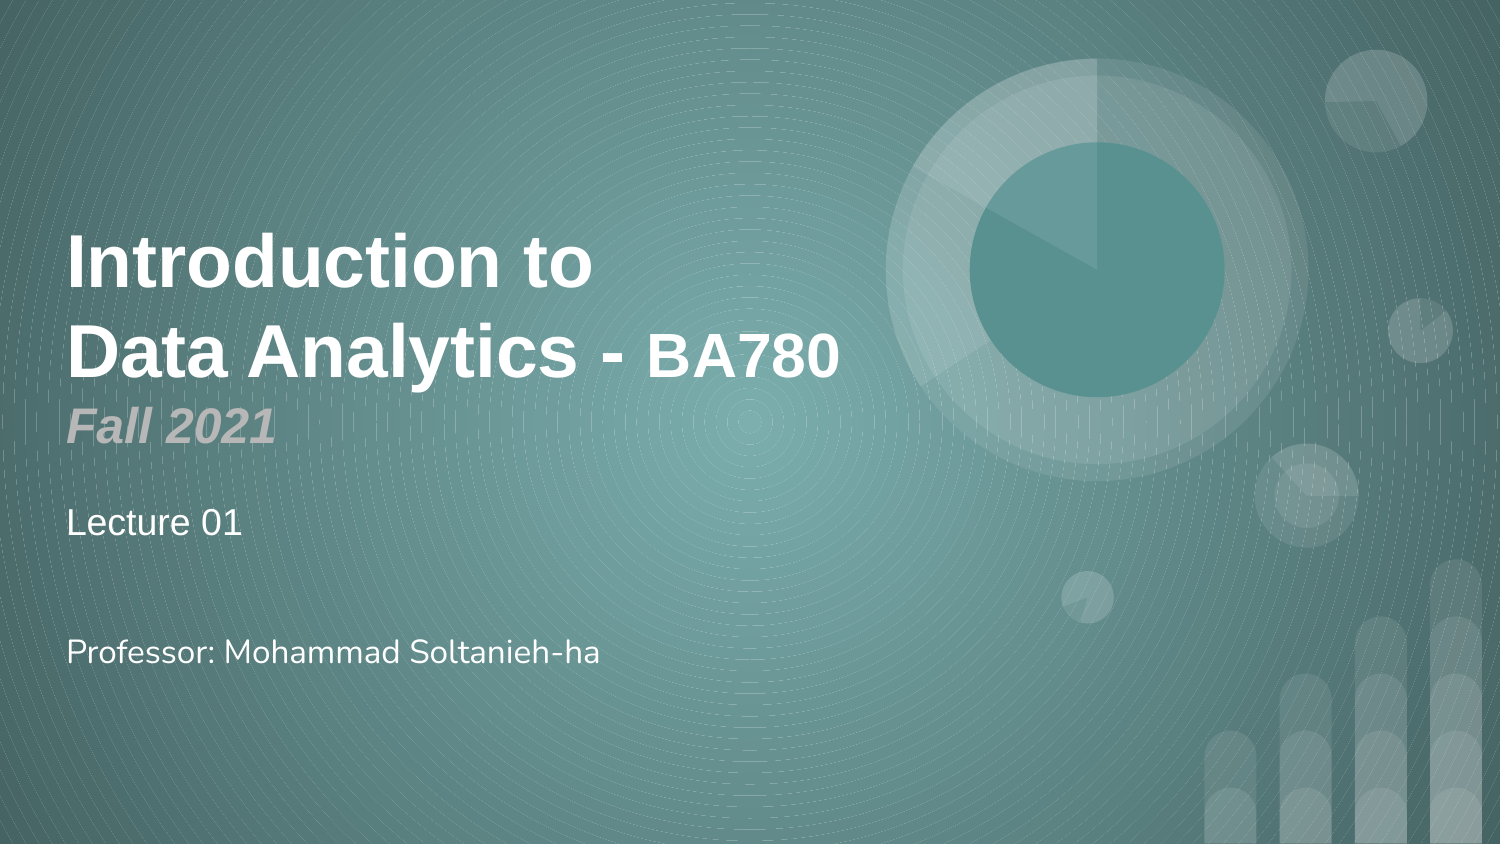

# Introduction to
Data Analytics - BA780
Fall 2021

Lecture 01
Professor: Mohammad Soltanieh-ha